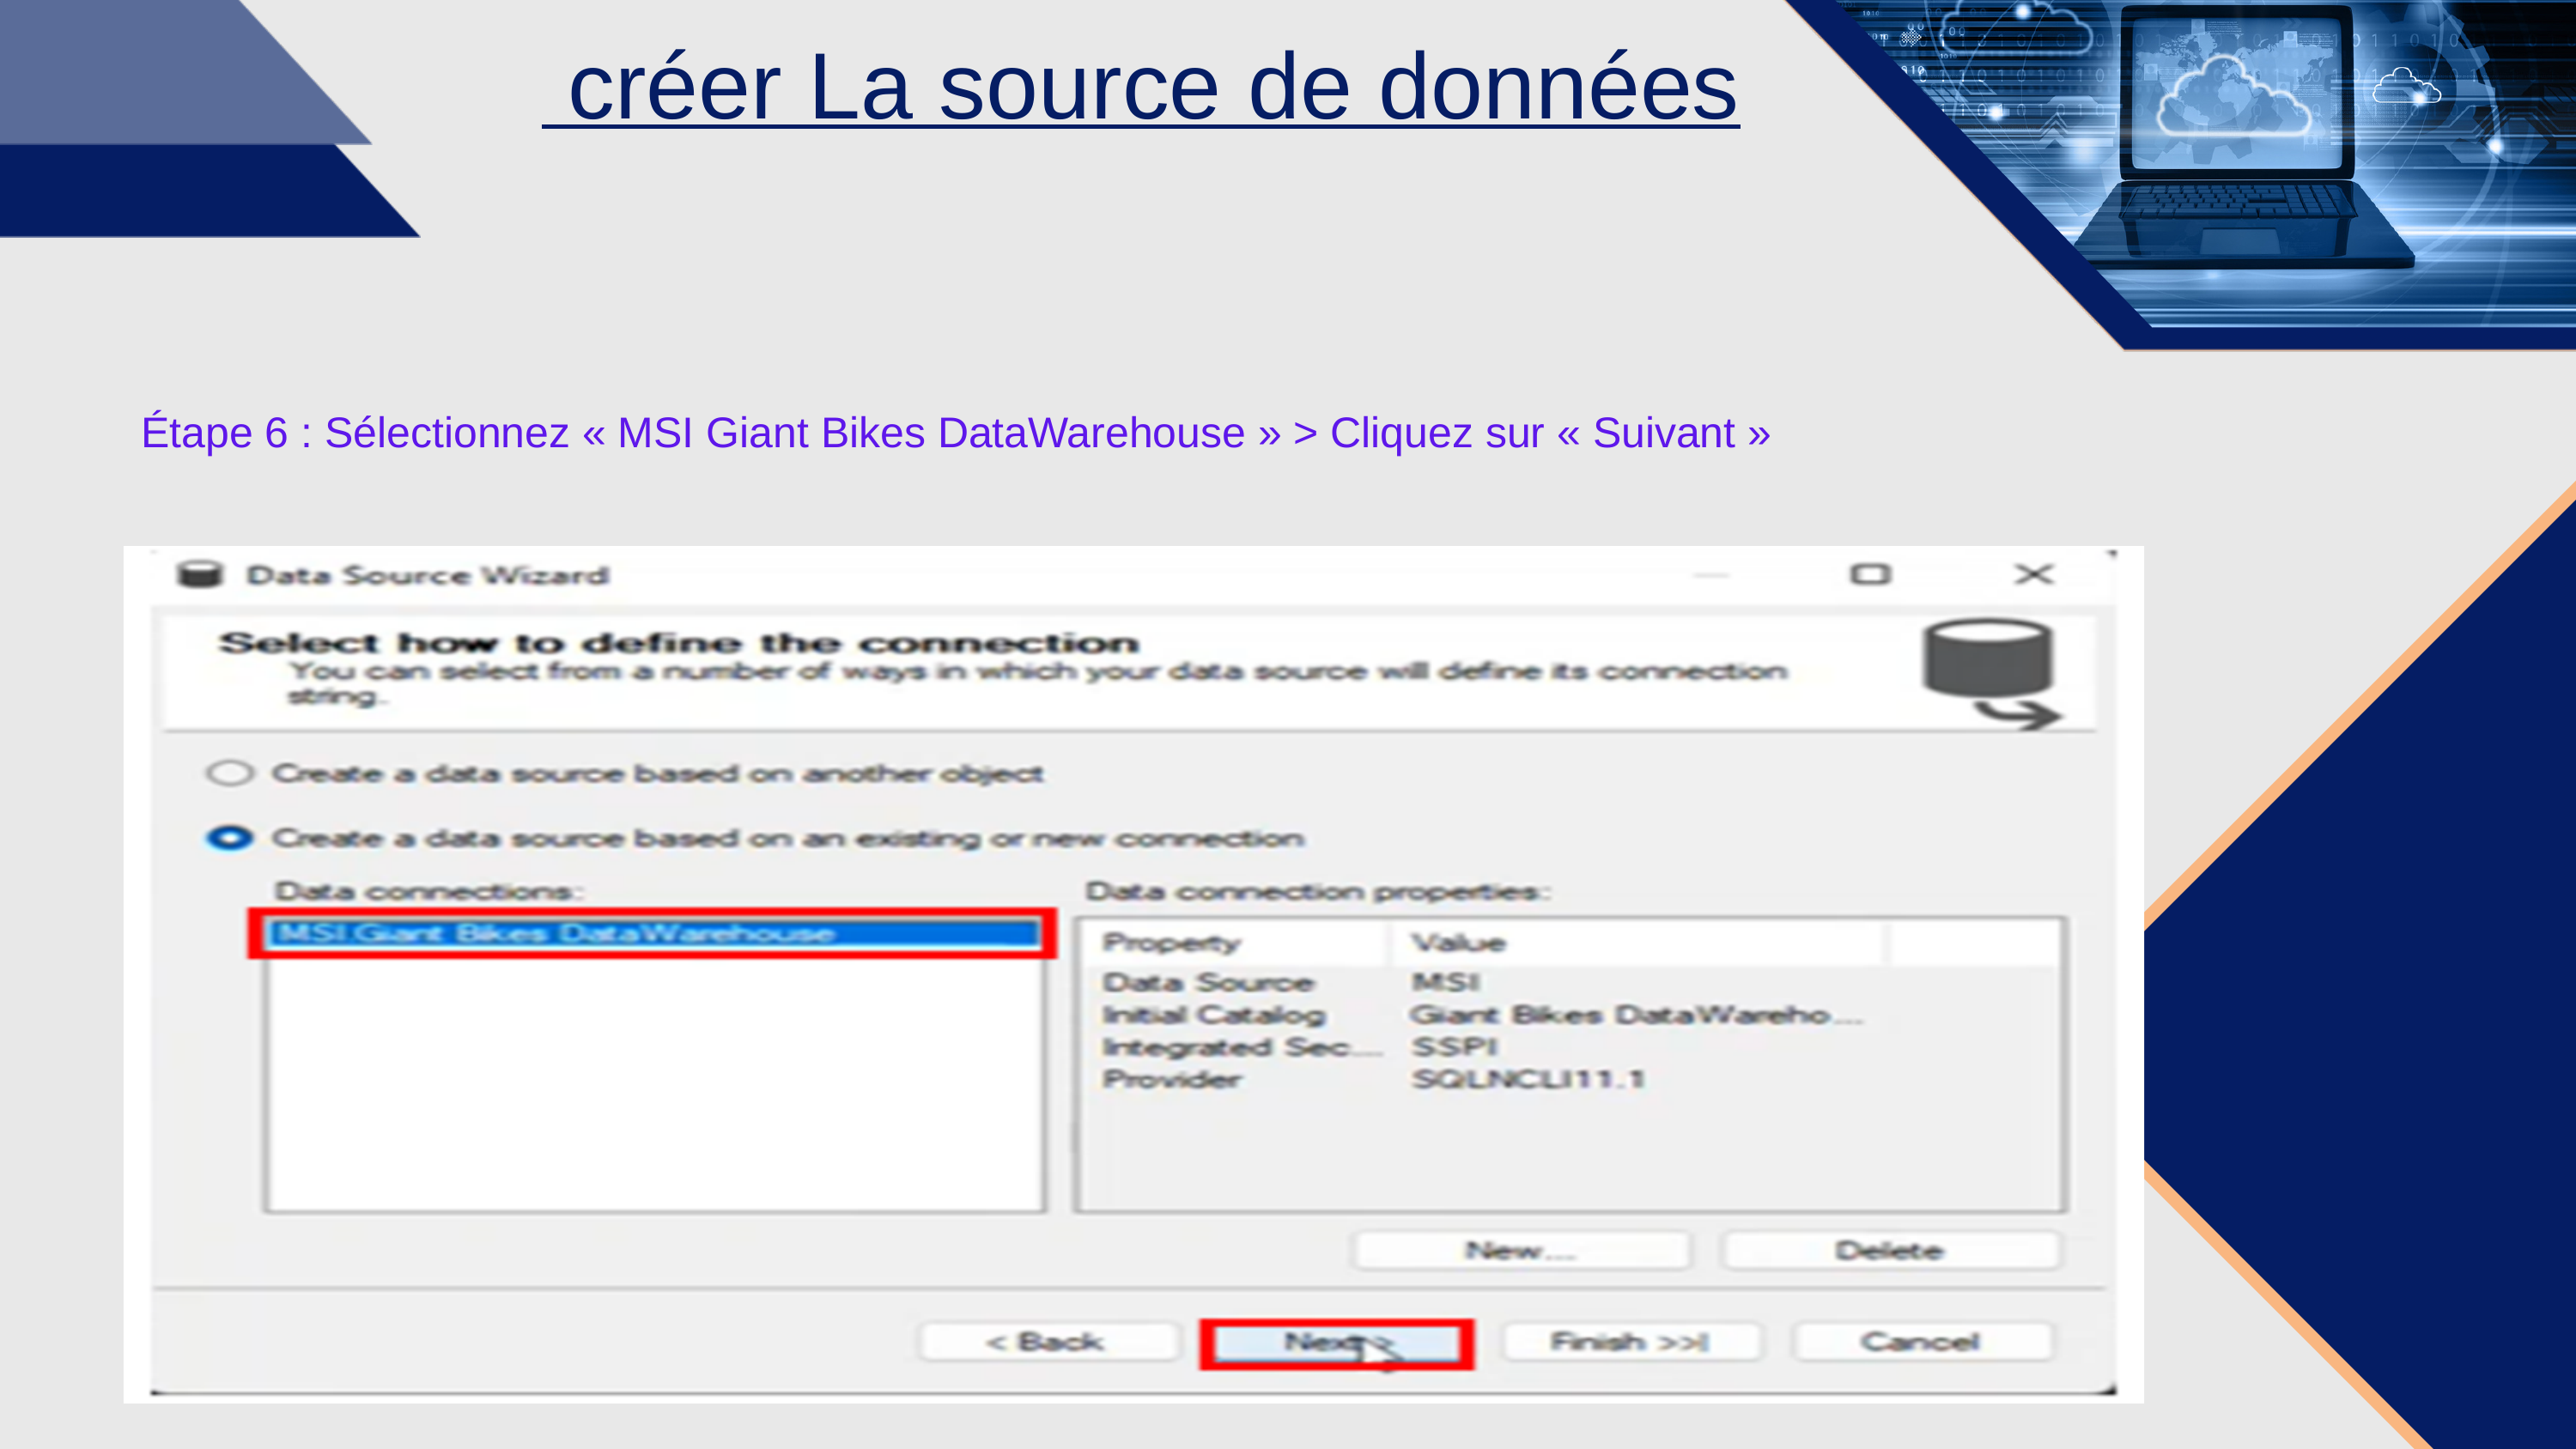

créer La source de données
Étape 6 : Sélectionnez « MSI Giant Bikes DataWarehouse » > Cliquez sur « Suivant »